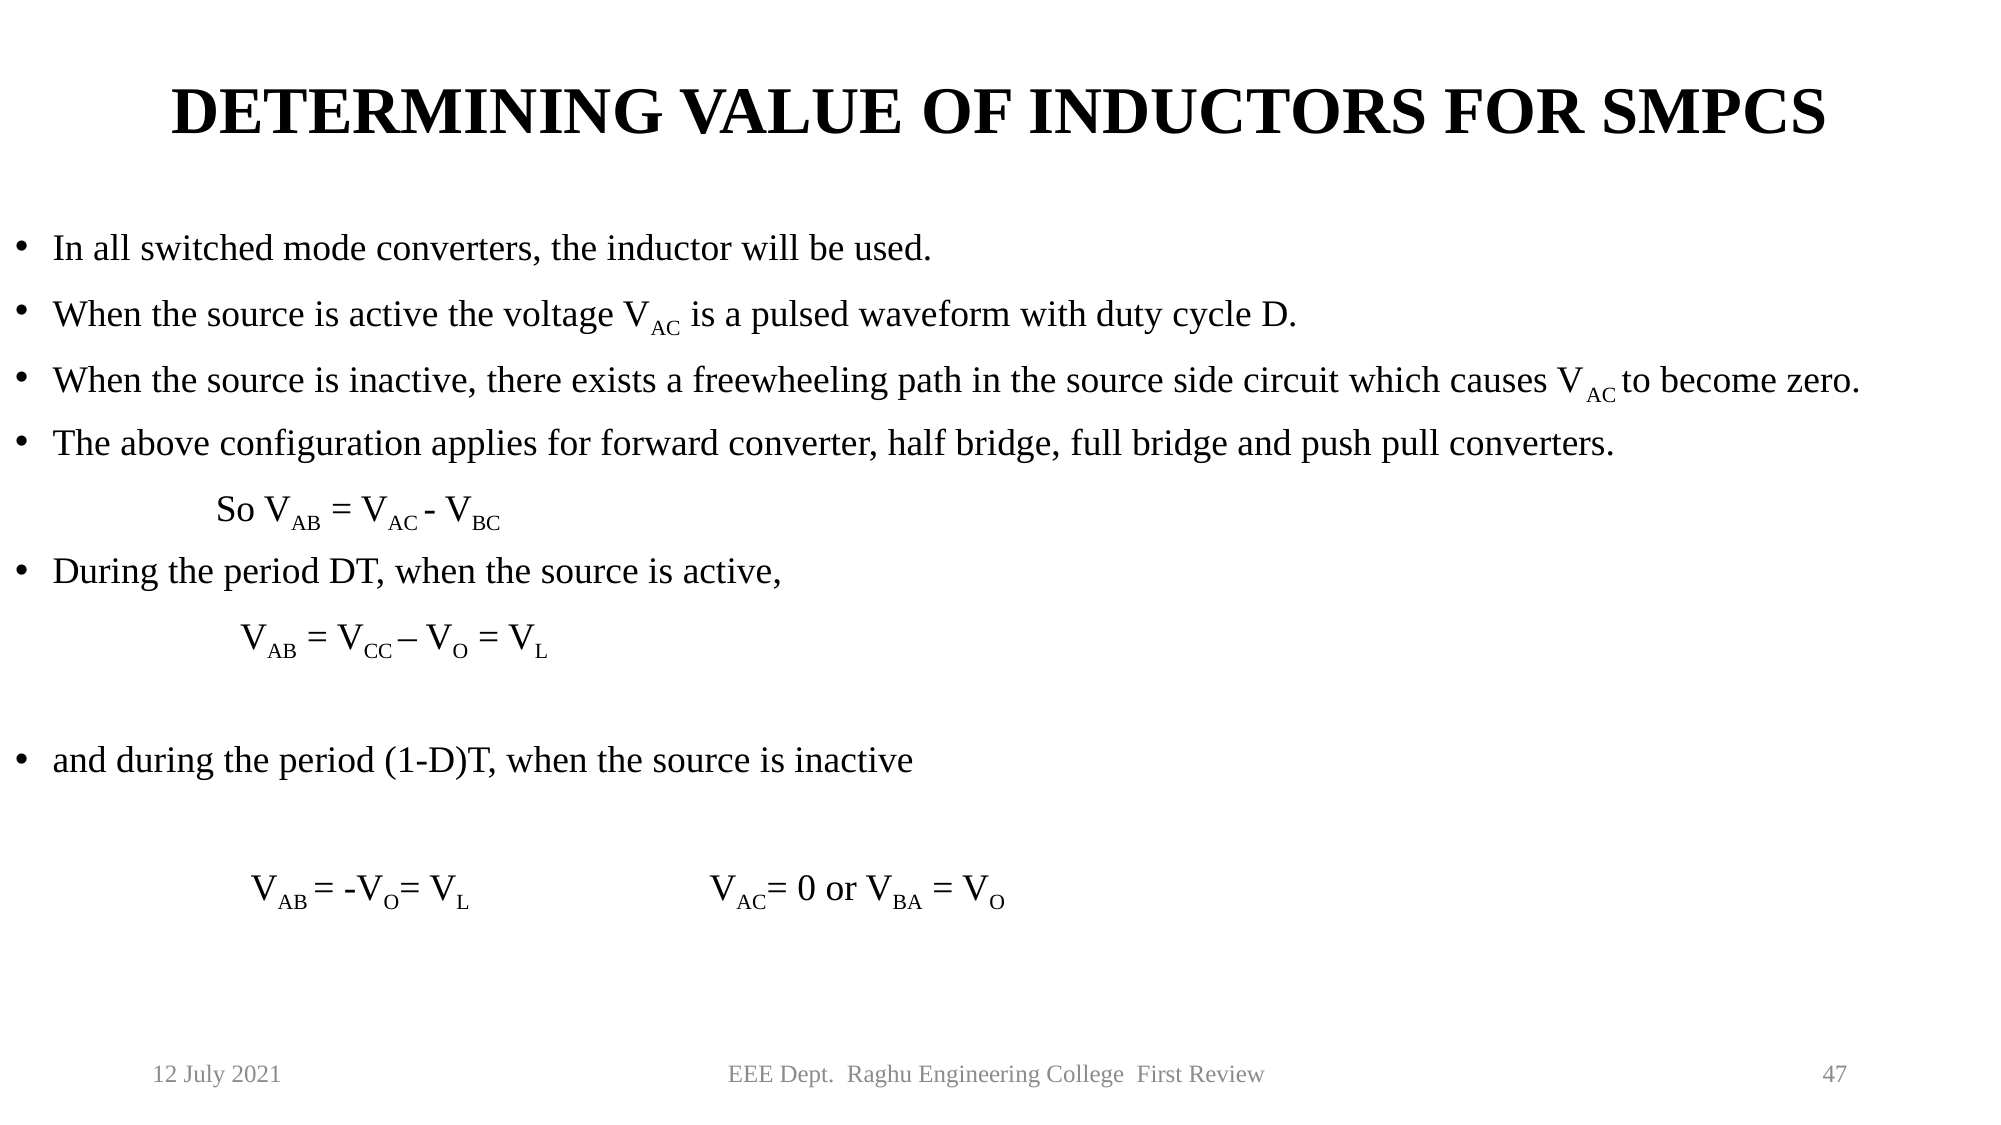

# DETERMINING VALUE OF INDUCTORS FOR SMPCS
In all switched mode converters, the inductor will be used.
When the source is active the voltage VAC is a pulsed waveform with duty cycle D.
When the source is inactive, there exists a freewheeling path in the source side circuit which causes VAC to become zero.
The above configuration applies for forward converter, half bridge, full bridge and push pull converters.
 So VAB = VAC - VBC
During the period DT, when the source is active,
VAB = VCC – VO = VL

and during the period (1-D)T, when the source is inactive

VAB = -VO= VL		 VAC= 0 or VBA = VO
12 July 2021
EEE Dept.  Raghu Engineering College  First Review
47